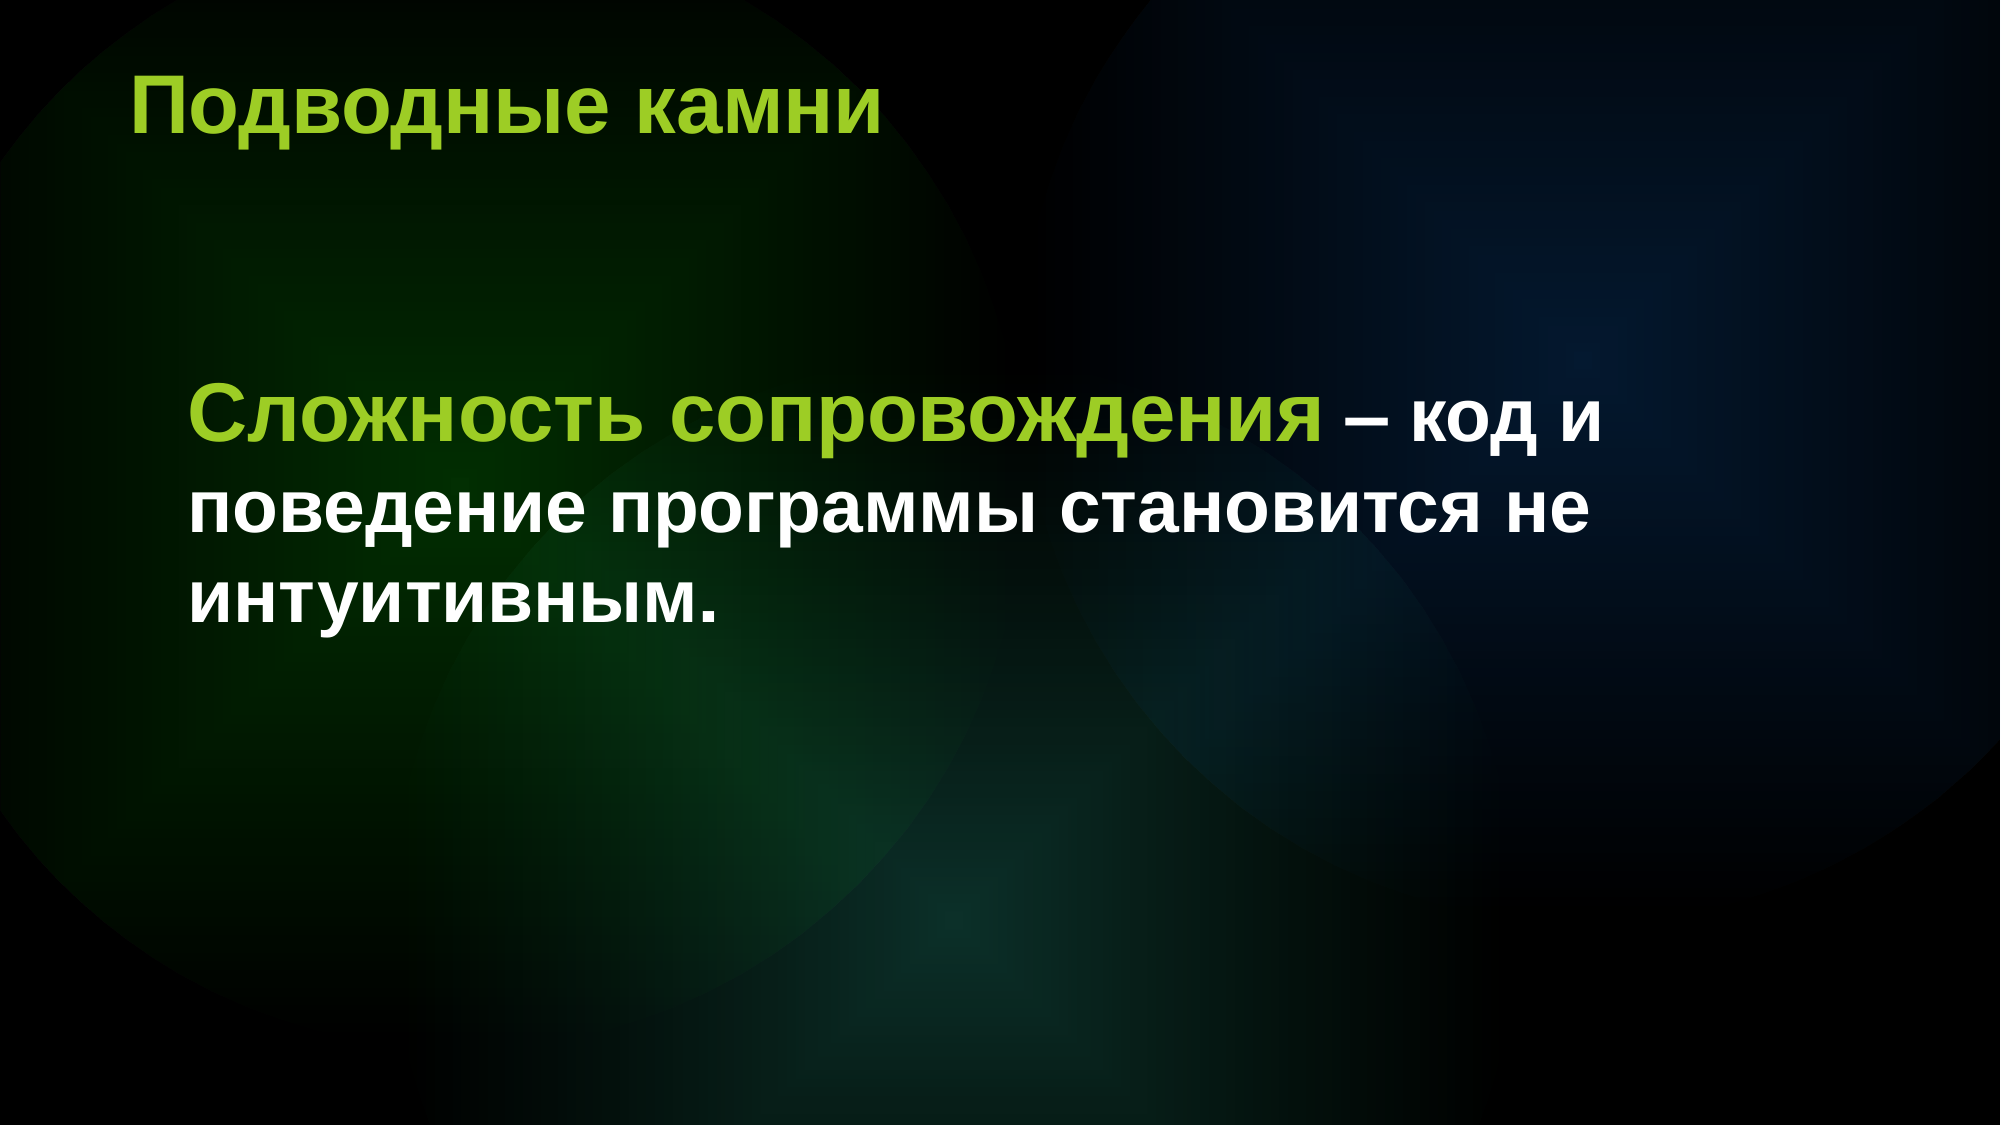

Подводные камни
Сложность сопровождения – код и поведение программы становится не интуитивным.